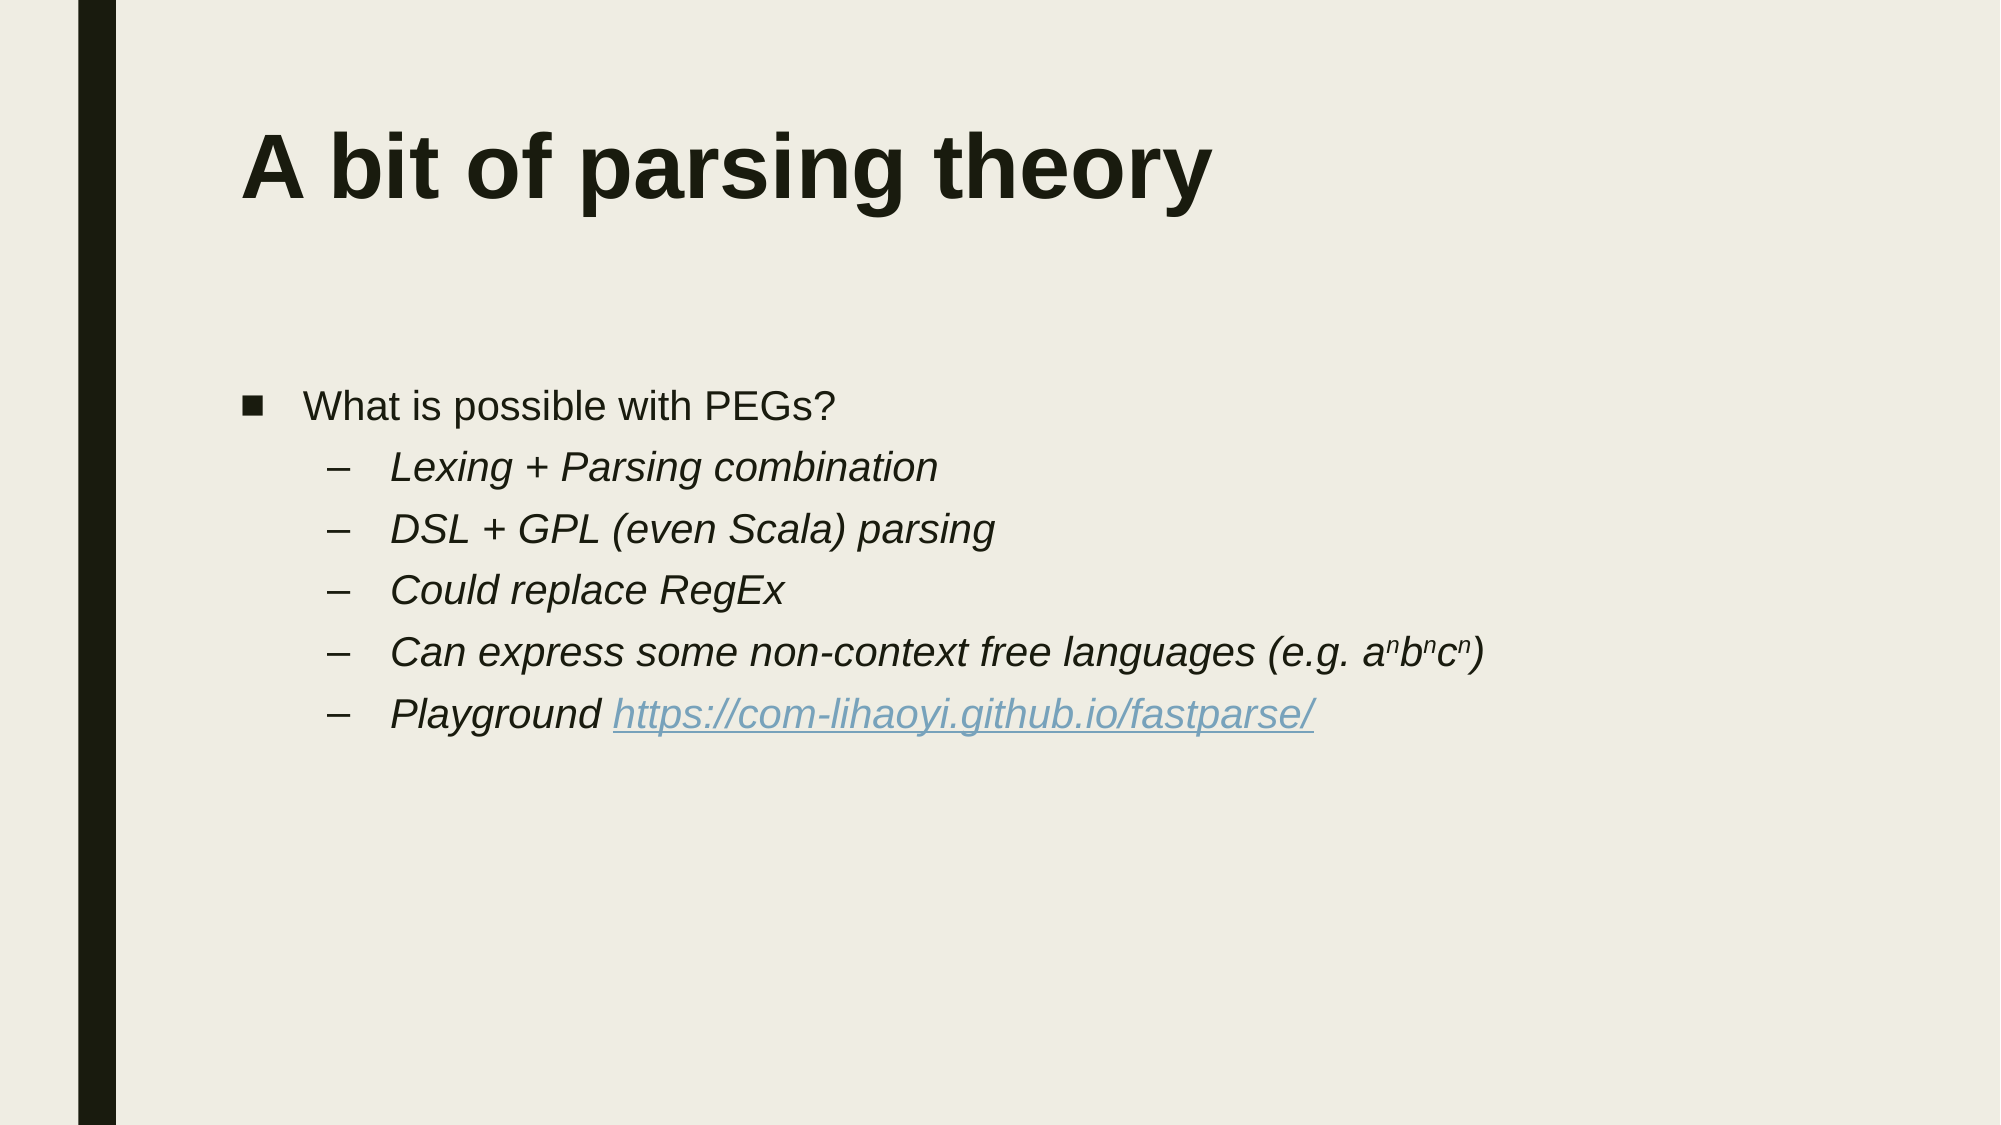

# A bit of parsing theory
What is possible with PEGs?
Lexing + Parsing combination
DSL + GPL (even Scala) parsing
Could replace RegEx
Can express some non-context free languages (e.g. anbncn)
Playground https://com-lihaoyi.github.io/fastparse/